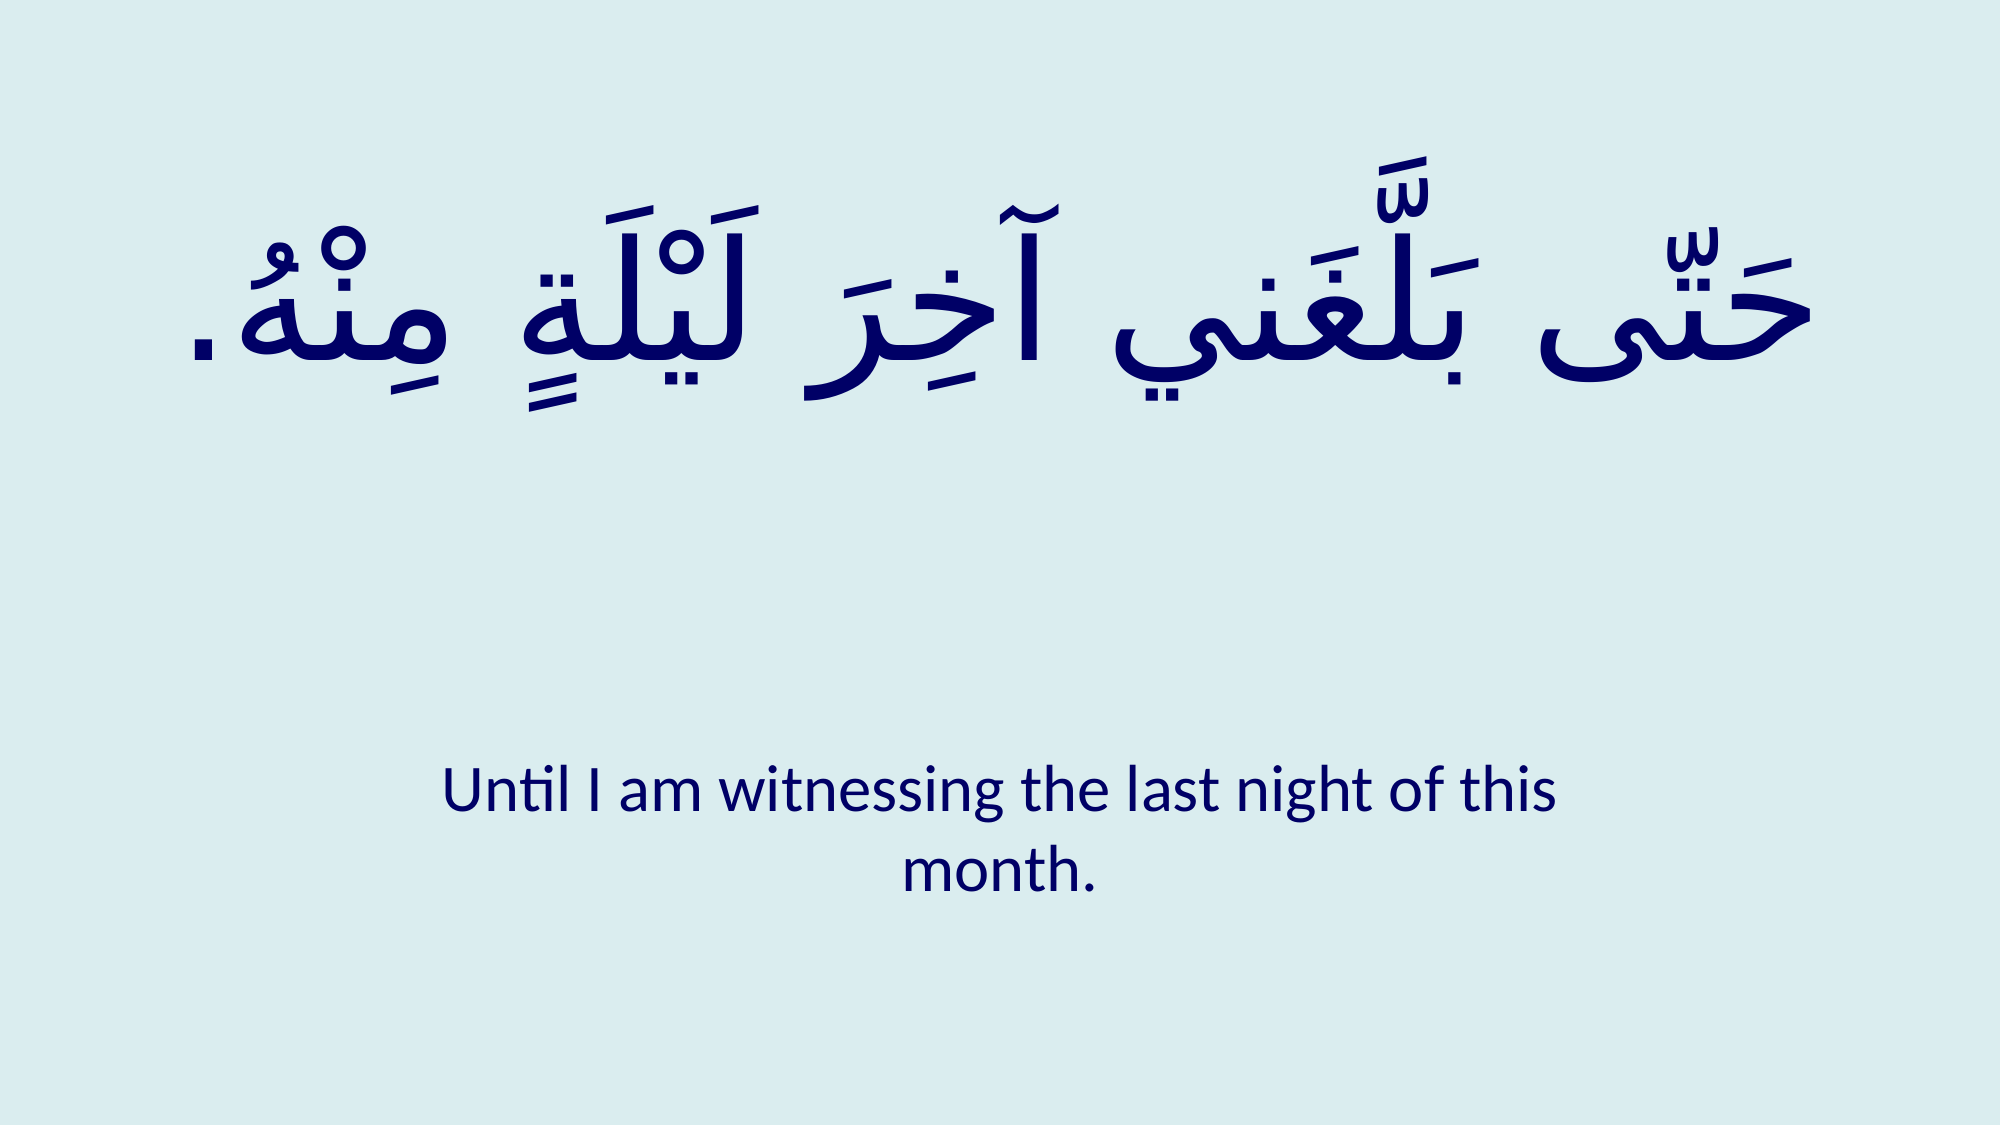

# حَتّى بَلَّغَني آخِرَ لَيْلَةٍ مِنْهُ.
Until I am witnessing the last night of this month.